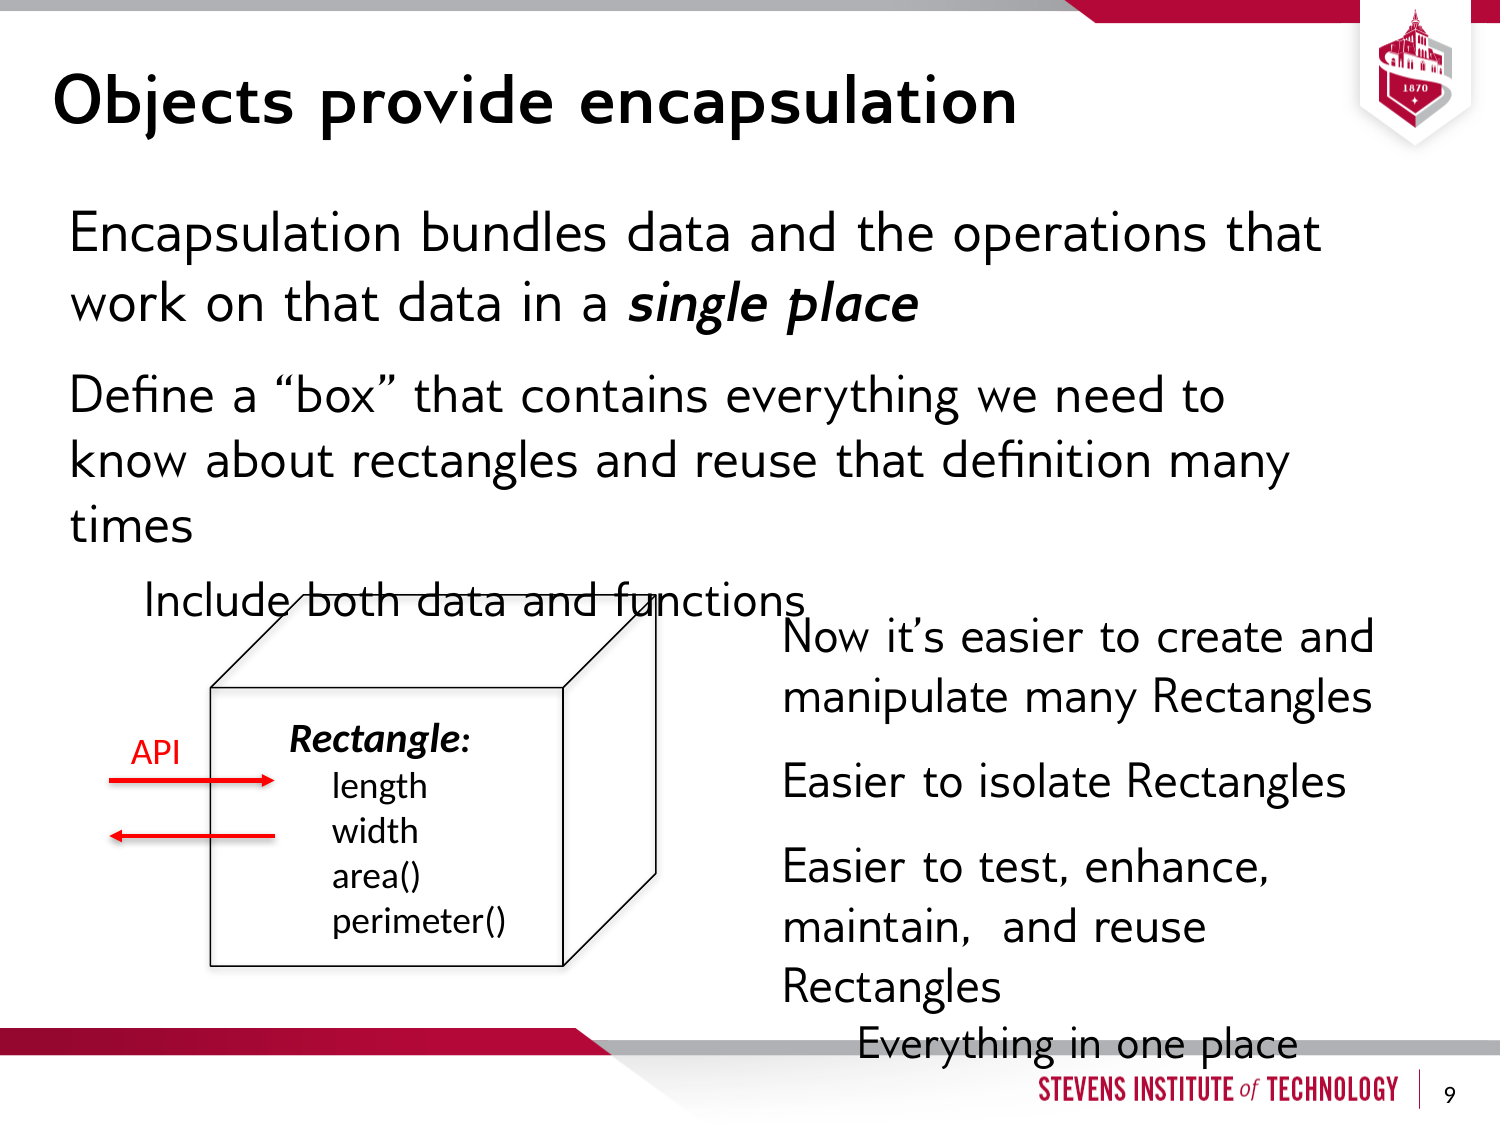

# Objects provide encapsulation
Encapsulation bundles data and the operations that work on that data in a single place
Define a “box” that contains everything we need to know about rectangles and reuse that definition many times
Include both data and functions

Now it’s easier to create and manipulate many Rectangles
Easier to isolate Rectangles
Easier to test, enhance, maintain,  and reuse Rectangles
Everything in one place

Rectangle:
     length
     width
     area()
     perimeter()
API
9